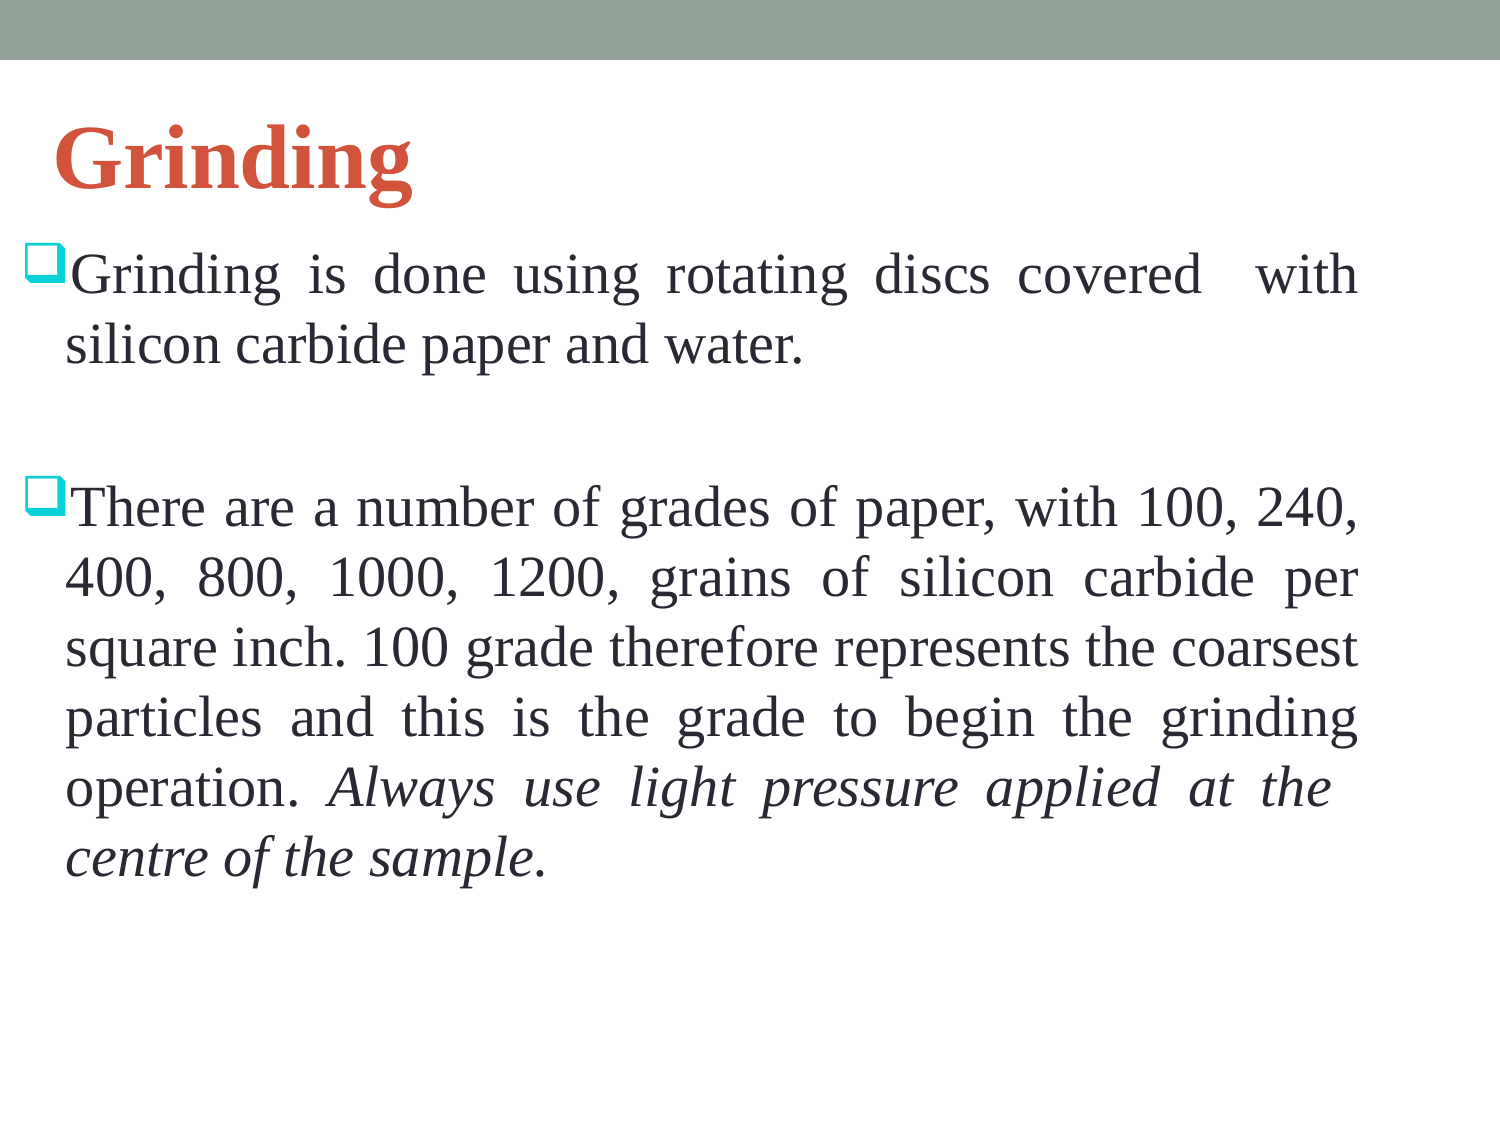

# Grinding
Grinding is done using rotating discs covered  with silicon carbide paper and water.

There are a number of grades of paper, with 100, 240, 400, 800, 1000, 1200, grains of silicon carbide per square inch. 100 grade therefore represents the coarsest particles and this is the grade to begin the grinding operation. Always use light pressure applied at the  centre of the sample.